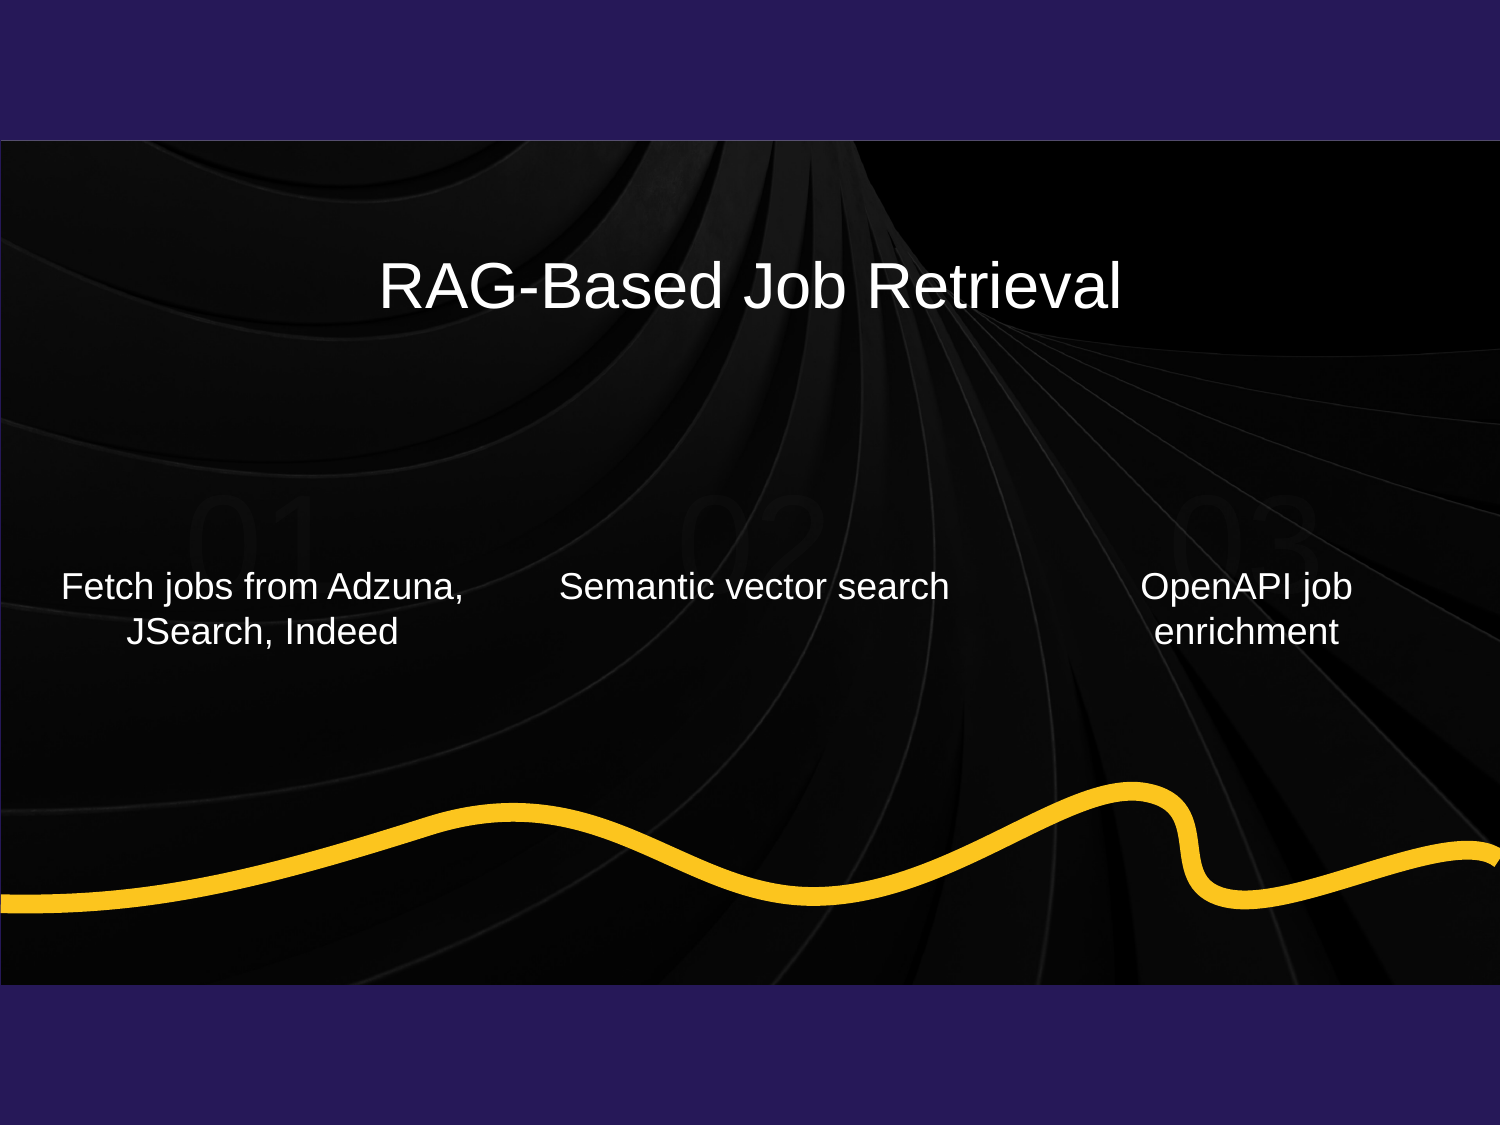

RAG-Based Job Retrieval
01
02
03
Fetch jobs from Adzuna, JSearch, Indeed
Semantic vector search
OpenAPI job enrichment